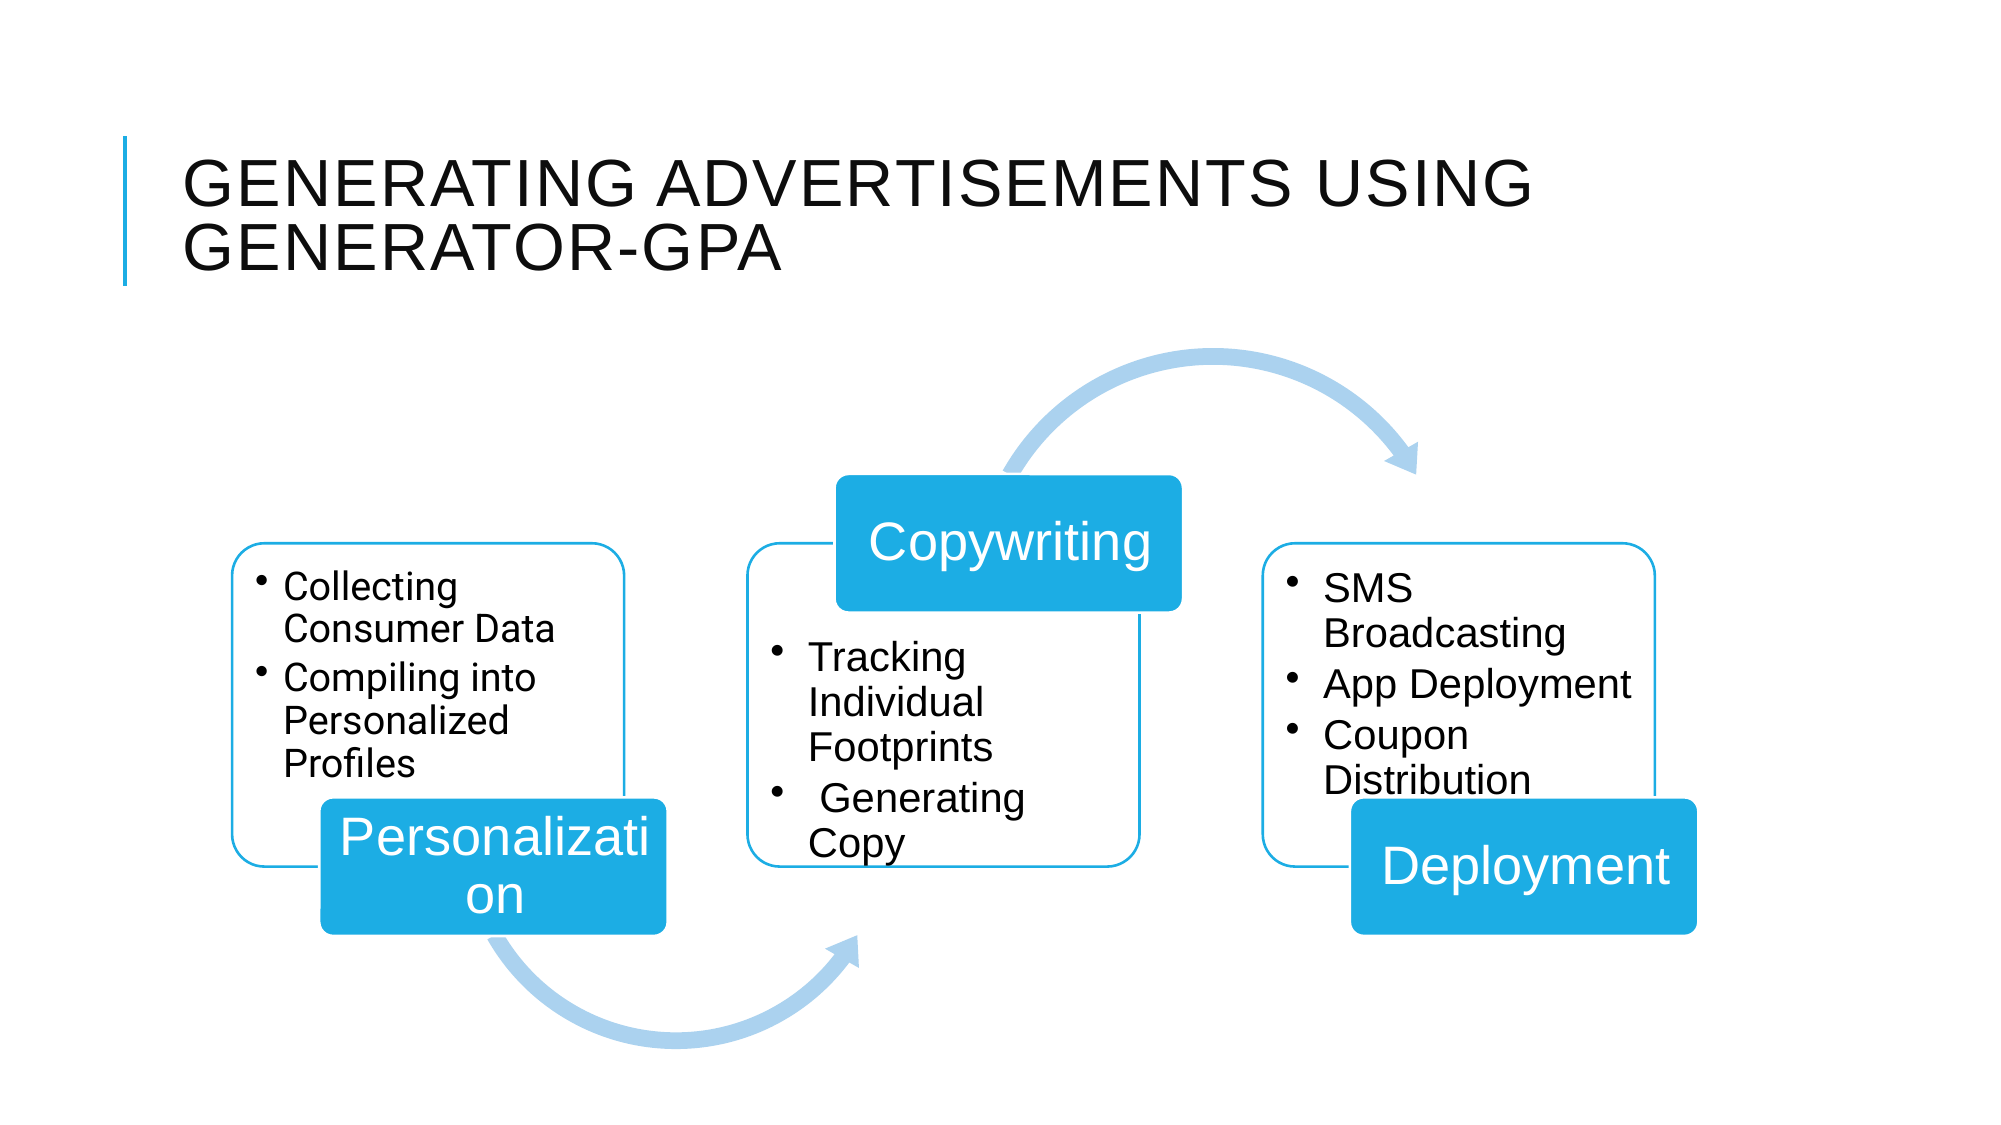

# Generating advertisements using Generator-GPA
Collecting Consumer Data
Compiling into Personalized Profiles
Personalization
Tracking Individual Footprints
 Generating Copy
Copywriting
SMS Broadcasting
App Deployment
Coupon Distribution
Deployment